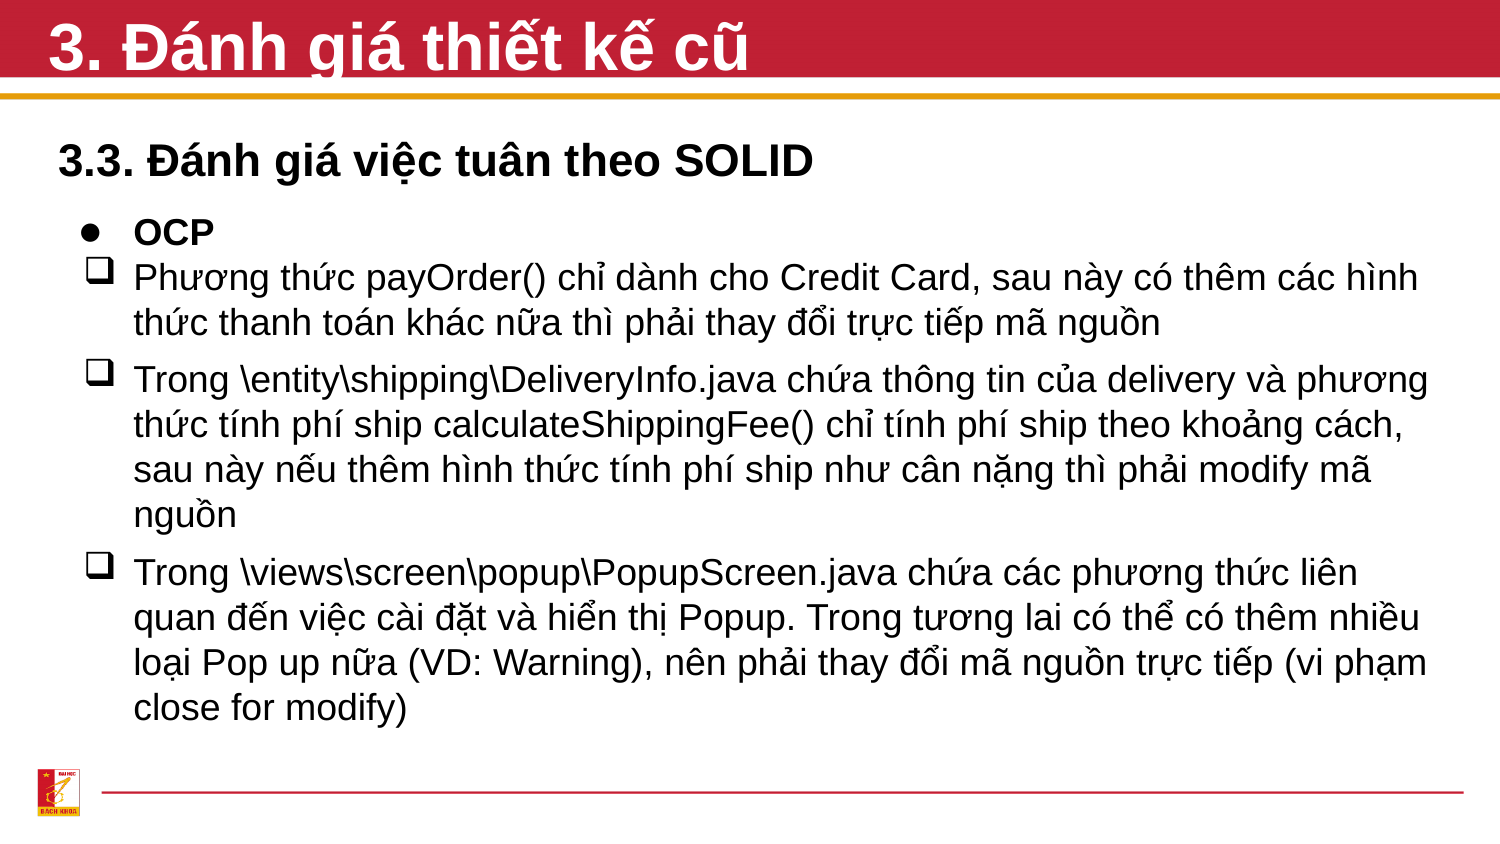

# 3. Đánh giá thiết kế cũ
3.3. Đánh giá việc tuân theo SOLID
OCP
Phương thức payOrder() chỉ dành cho Credit Card, sau này có thêm các hình thức thanh toán khác nữa thì phải thay đổi trực tiếp mã nguồn
Trong \entity\shipping\DeliveryInfo.java chứa thông tin của delivery và phương thức tính phí ship calculateShippingFee() chỉ tính phí ship theo khoảng cách, sau này nếu thêm hình thức tính phí ship như cân nặng thì phải modify mã nguồn
Trong \views\screen\popup\PopupScreen.java chứa các phương thức liên quan đến việc cài đặt và hiển thị Popup. Trong tương lai có thể có thêm nhiều loại Pop up nữa (VD: Warning), nên phải thay đổi mã nguồn trực tiếp (vi phạm close for modify)